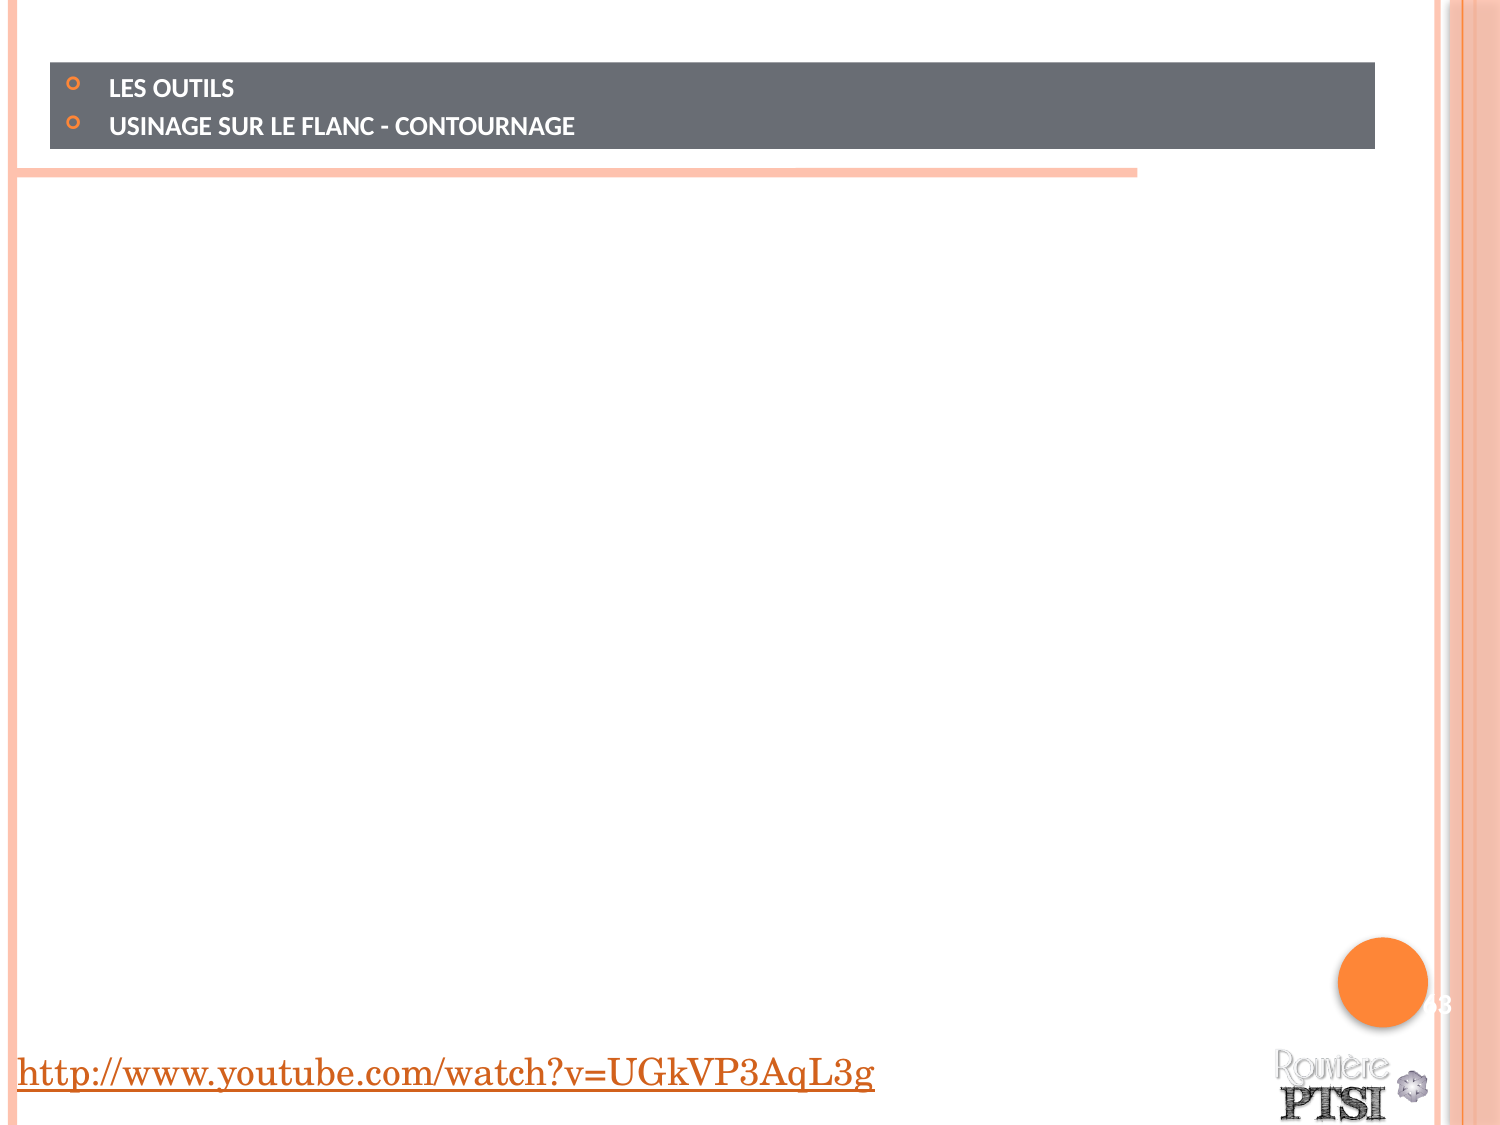

Les outils
Usinage sur le flanc - Contournage
63
http://www.youtube.com/watch?v=UGkVP3AqL3g